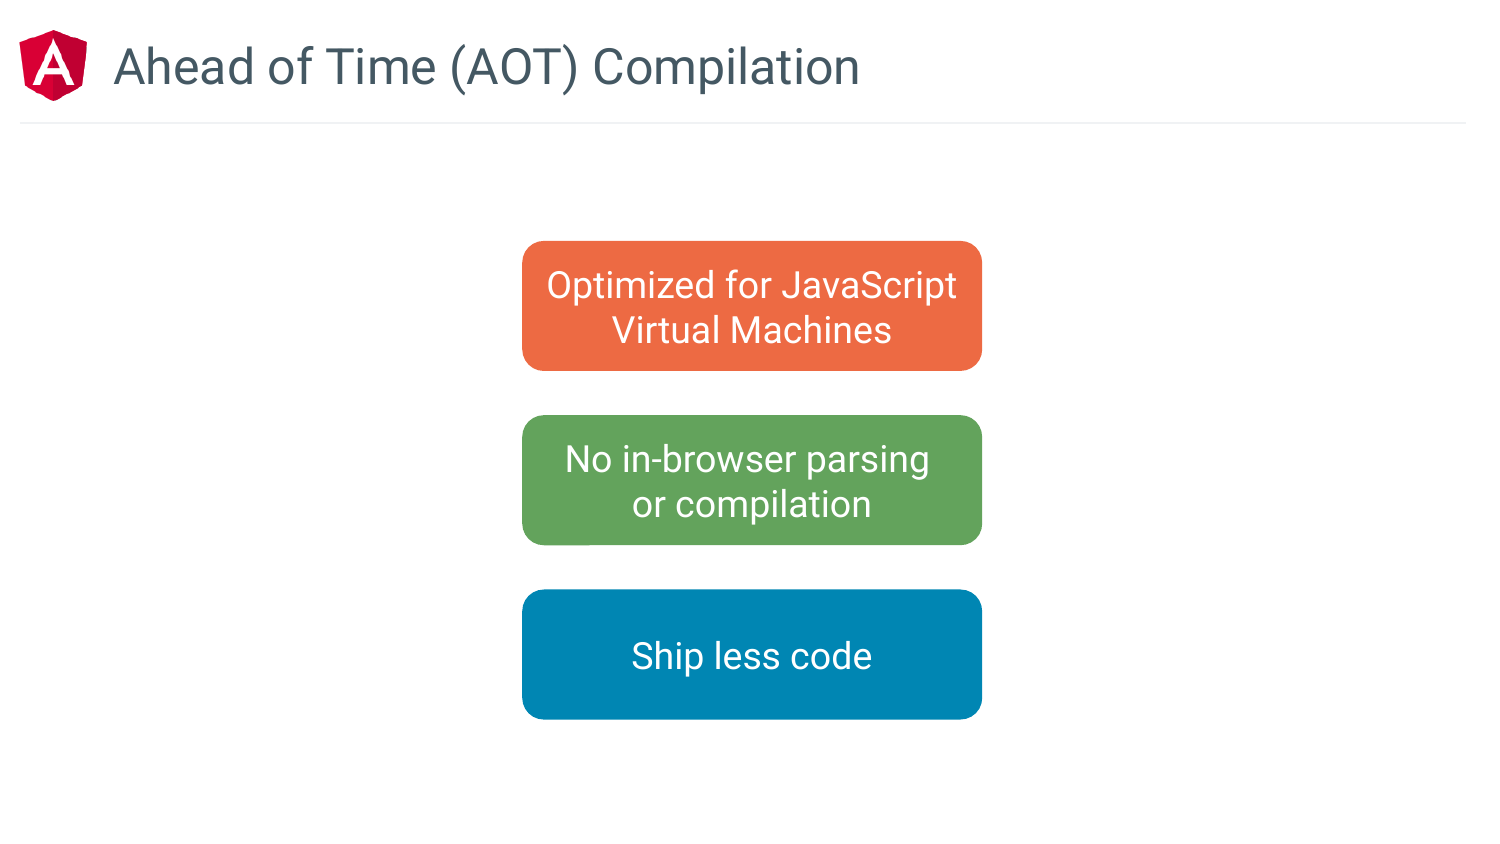

# Ahead of Time (AOT) Compilation
Optimized for JavaScript
Virtual Machines
No in-browser parsing
or compilation
Ship less code